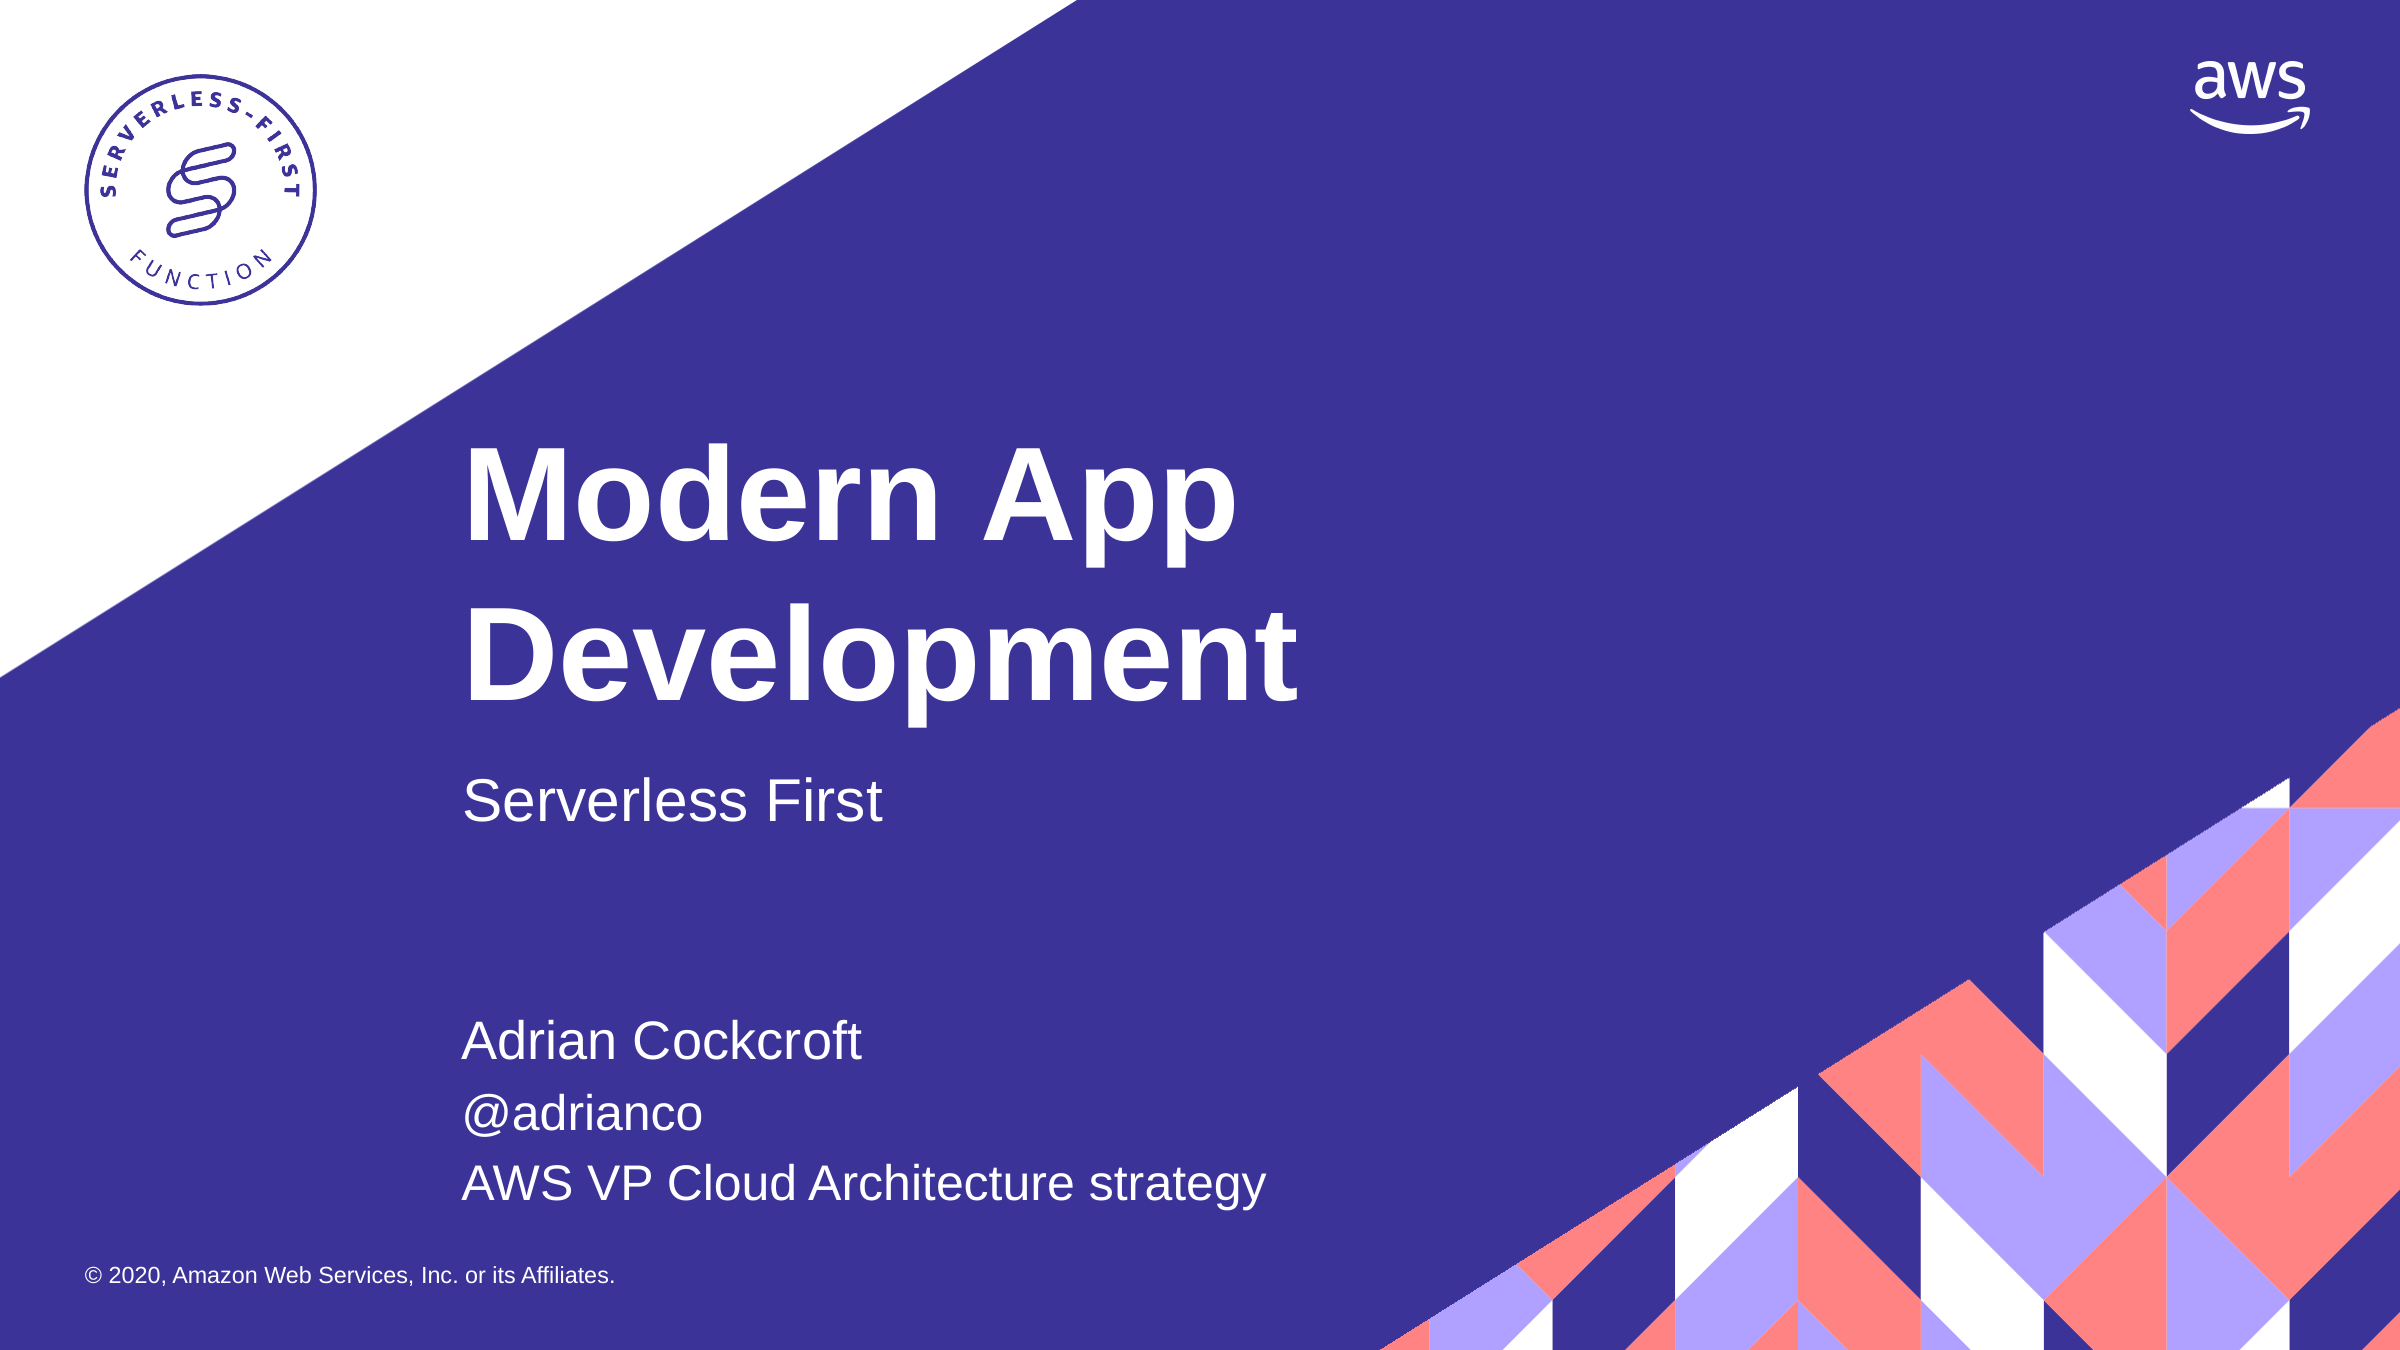

Modern App Development
Serverless First
Adrian Cockcroft
@adrianco
AWS VP Cloud Architecture strategy